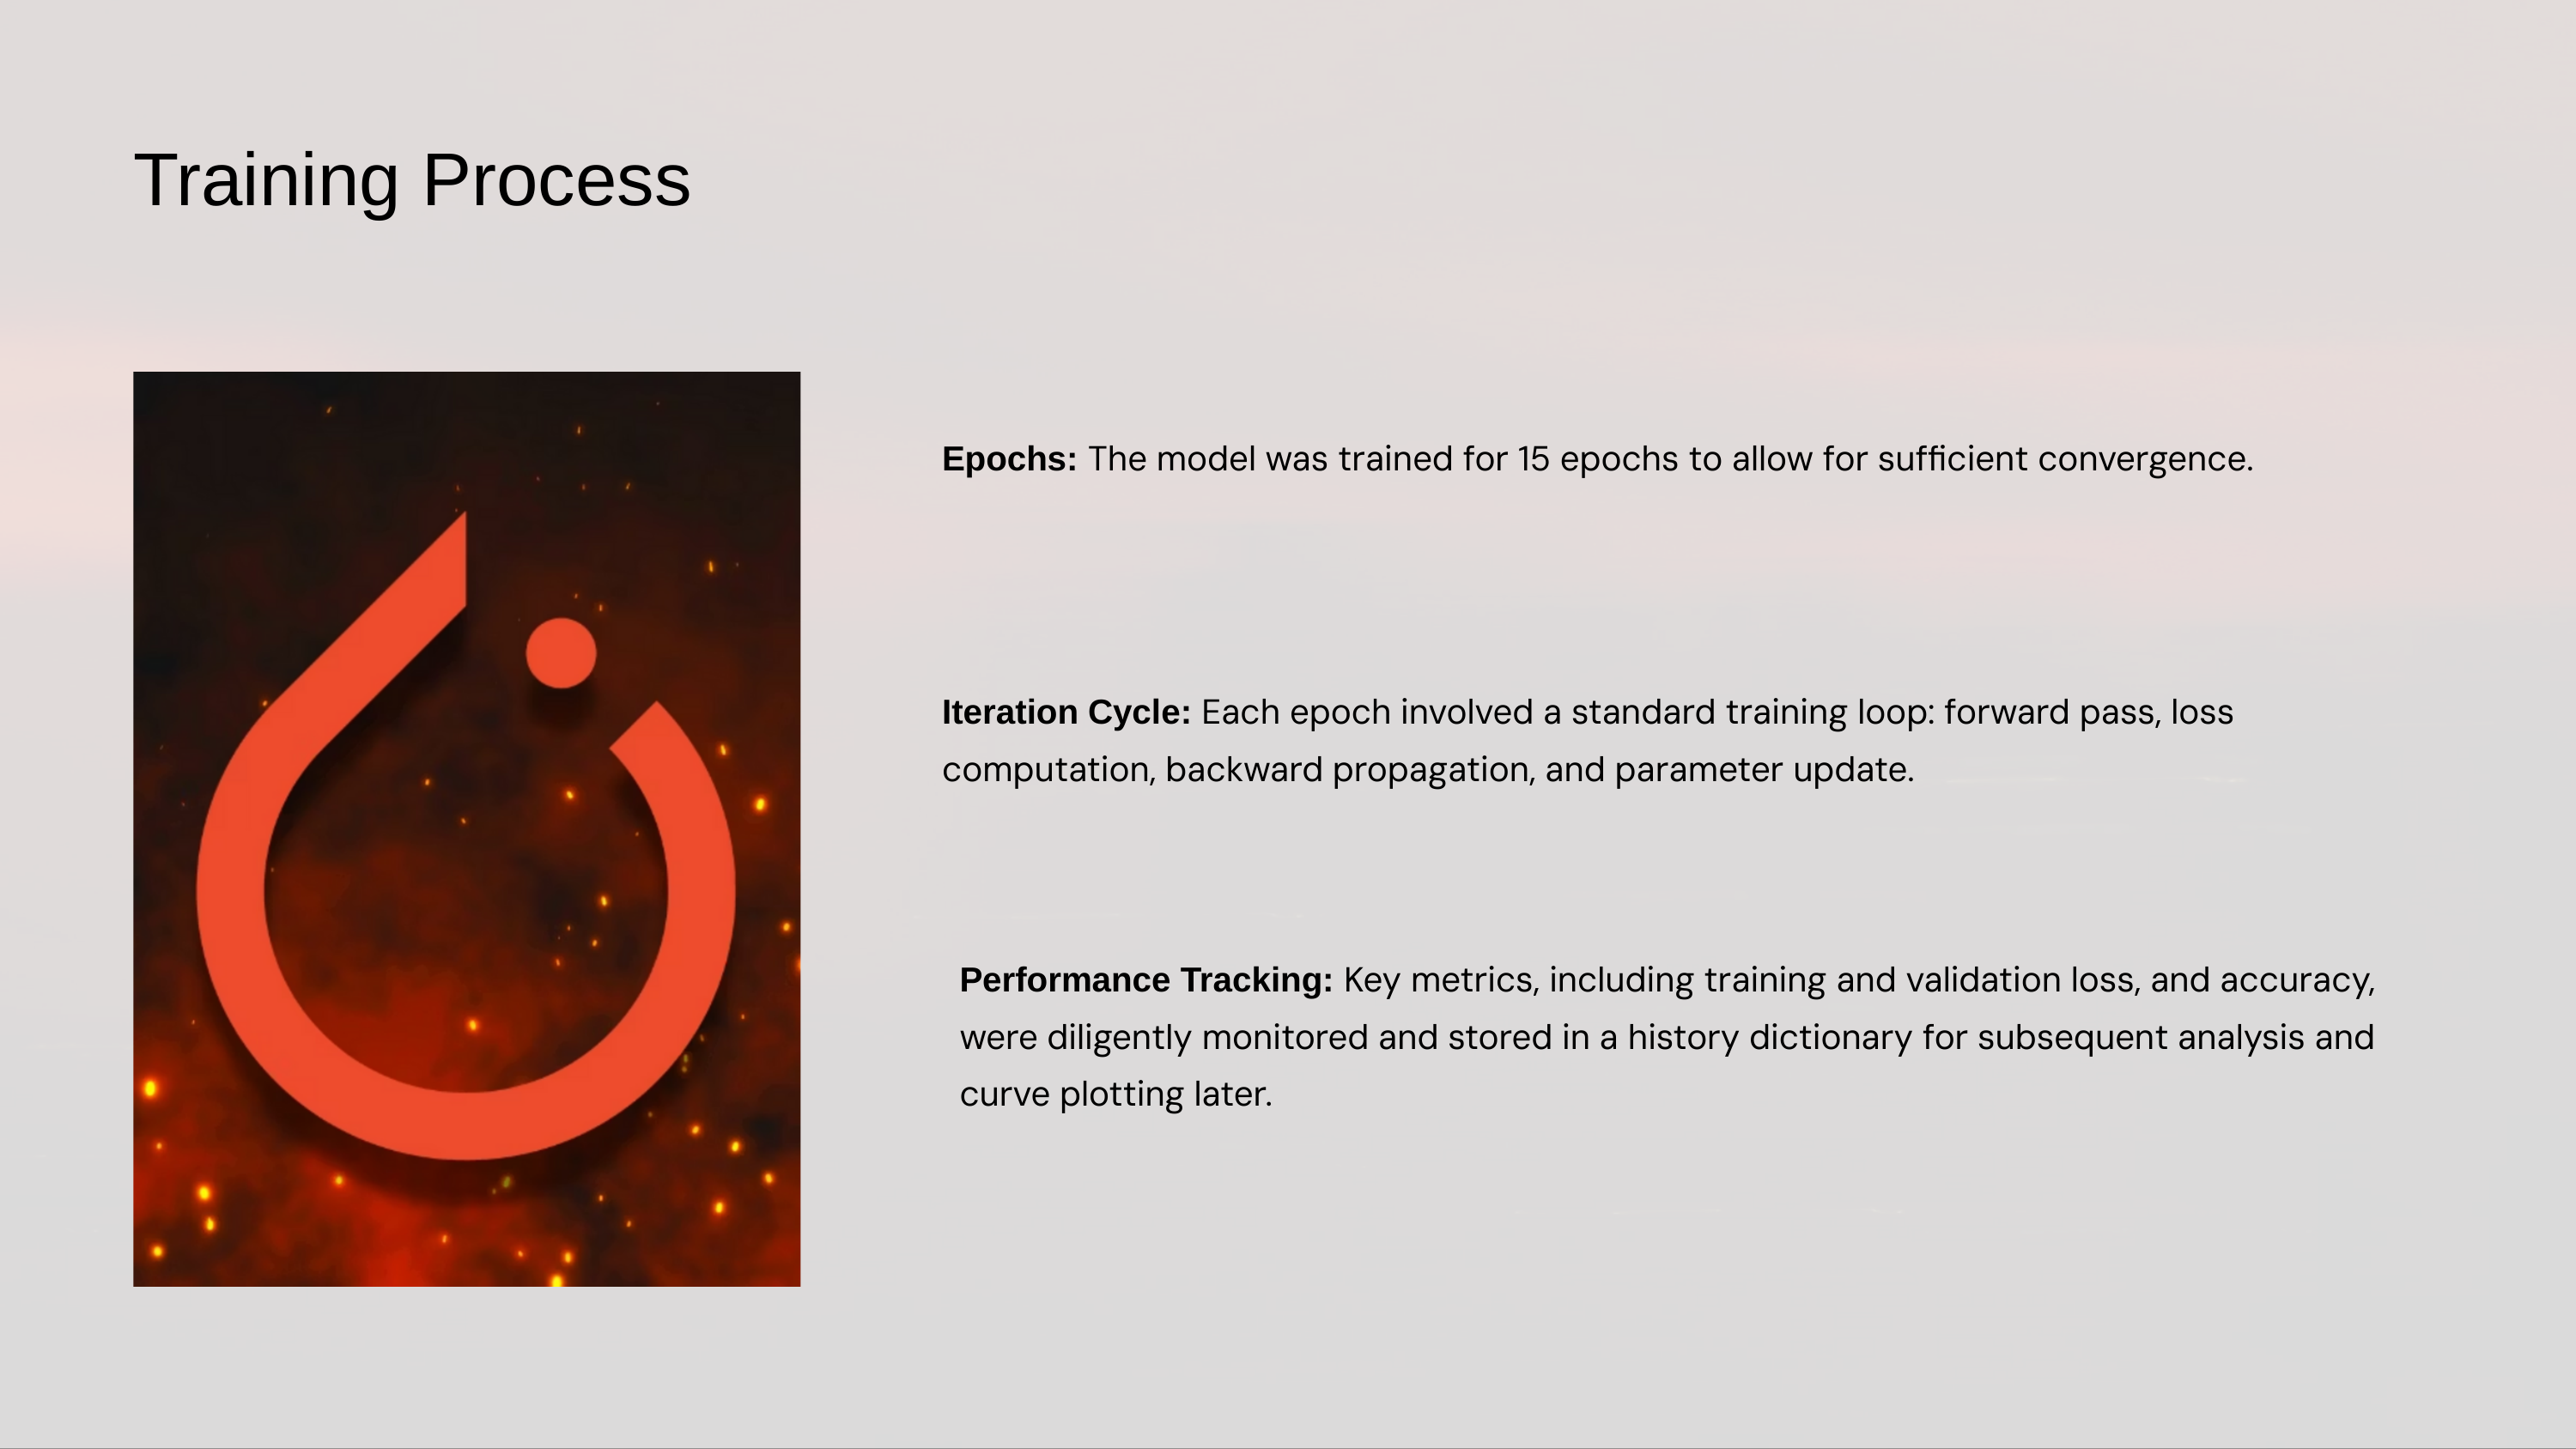

Training Process

Epochs: The model was trained for 15 epochs to allow for sufficient convergence.
Iteration Cycle: Each epoch involved a standard training loop: forward pass, loss computation, backward propagation, and parameter update.
Performance Tracking: Key metrics, including training and validation loss, and accuracy, were diligently monitored and stored in a history dictionary for subsequent analysis and curve plotting later.